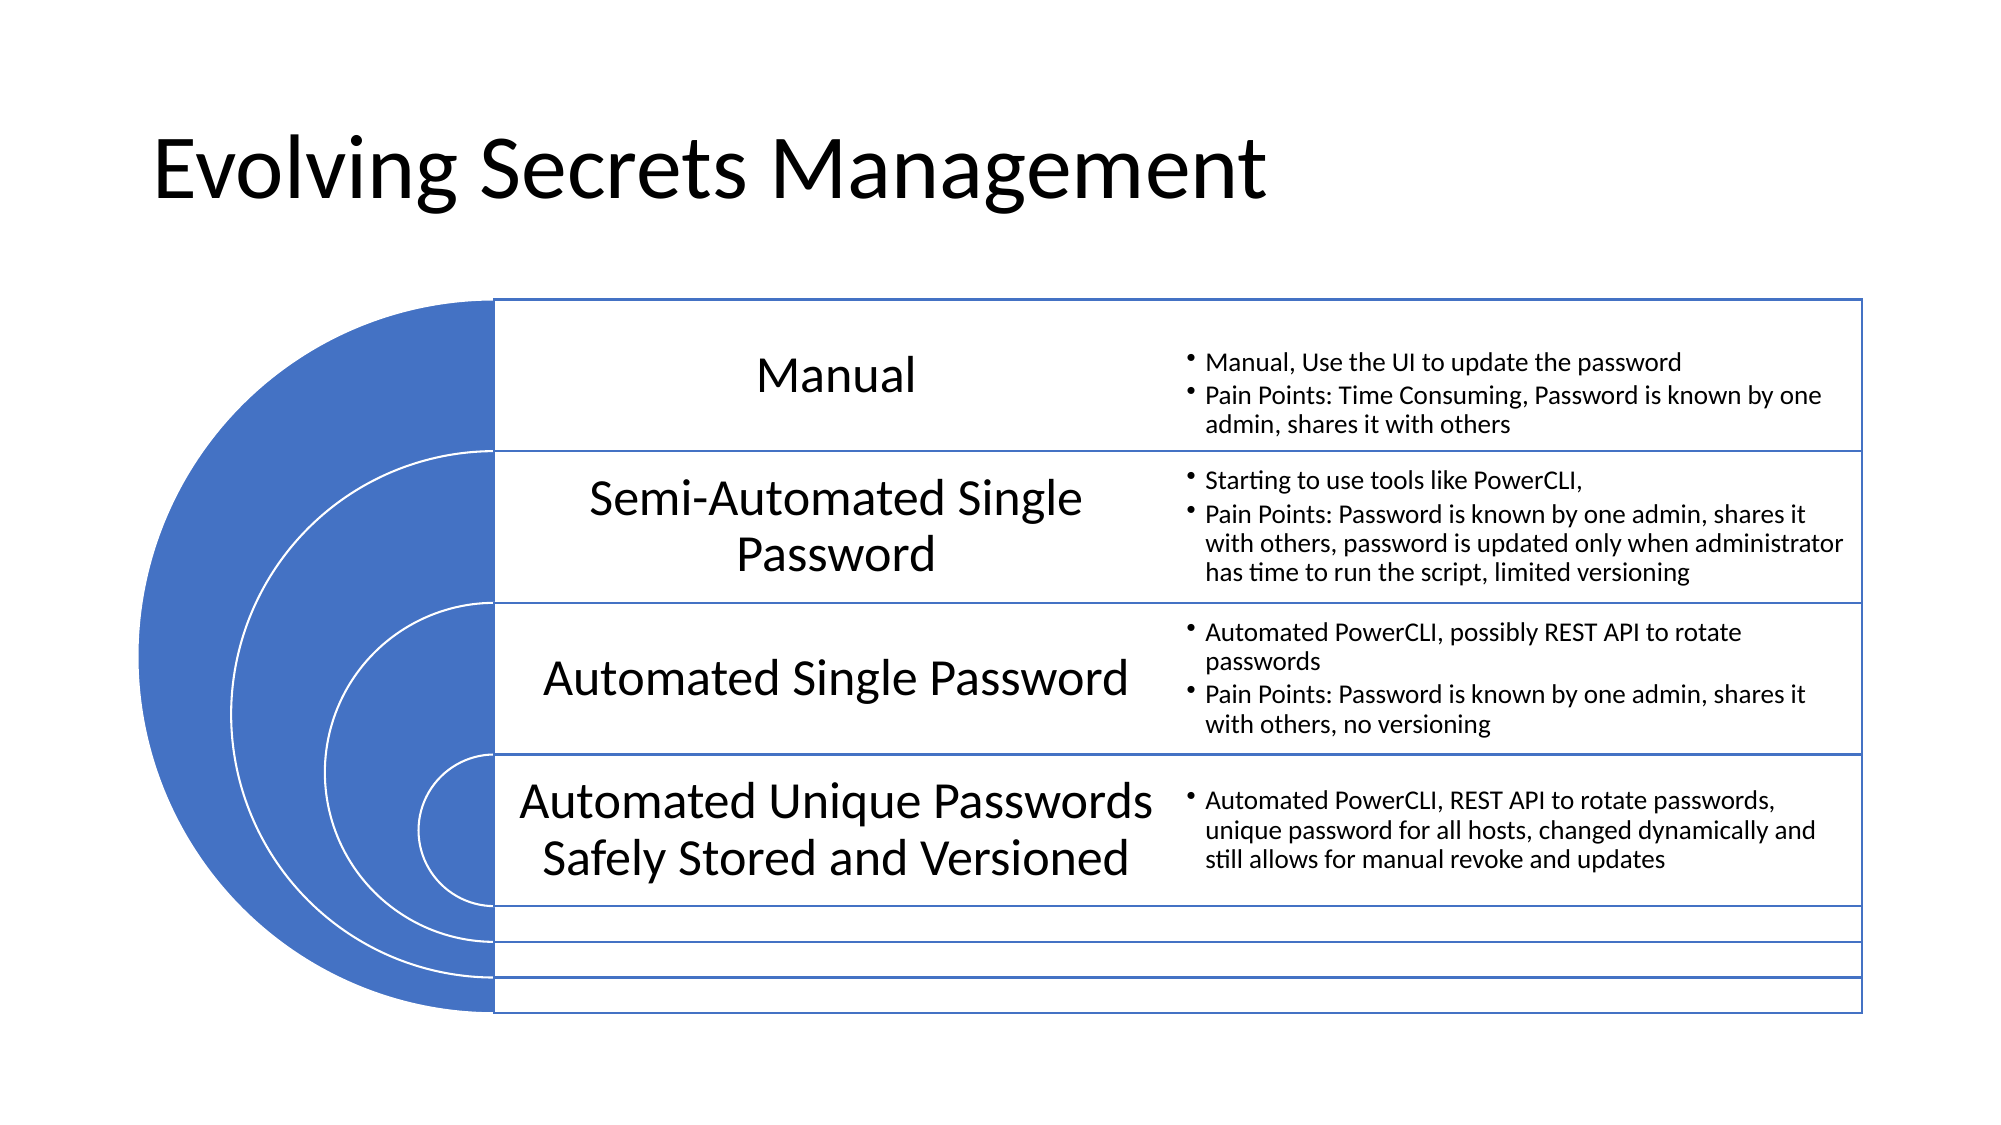

# Evolving Secrets Management
Manual
Semi-Automated Single Password
Automated Single Password
Automated Unique Passwords Safely Stored and Versioned

Manual, Use the UI to update the password
Pain Points: Time Consuming, Password is known by one admin, shares it with others
Starting to use tools like PowerCLI,
Pain Points: Password is known by one admin, shares it with others, password is updated only when administrator has time to run the script, limited versioning
Automated PowerCLI, possibly REST API to rotate passwords
Pain Points: Password is known by one admin, shares it with others, no versioning
Automated PowerCLI, REST API to rotate passwords, unique password for all hosts, changed dynamically and still allows for manual revoke and updates